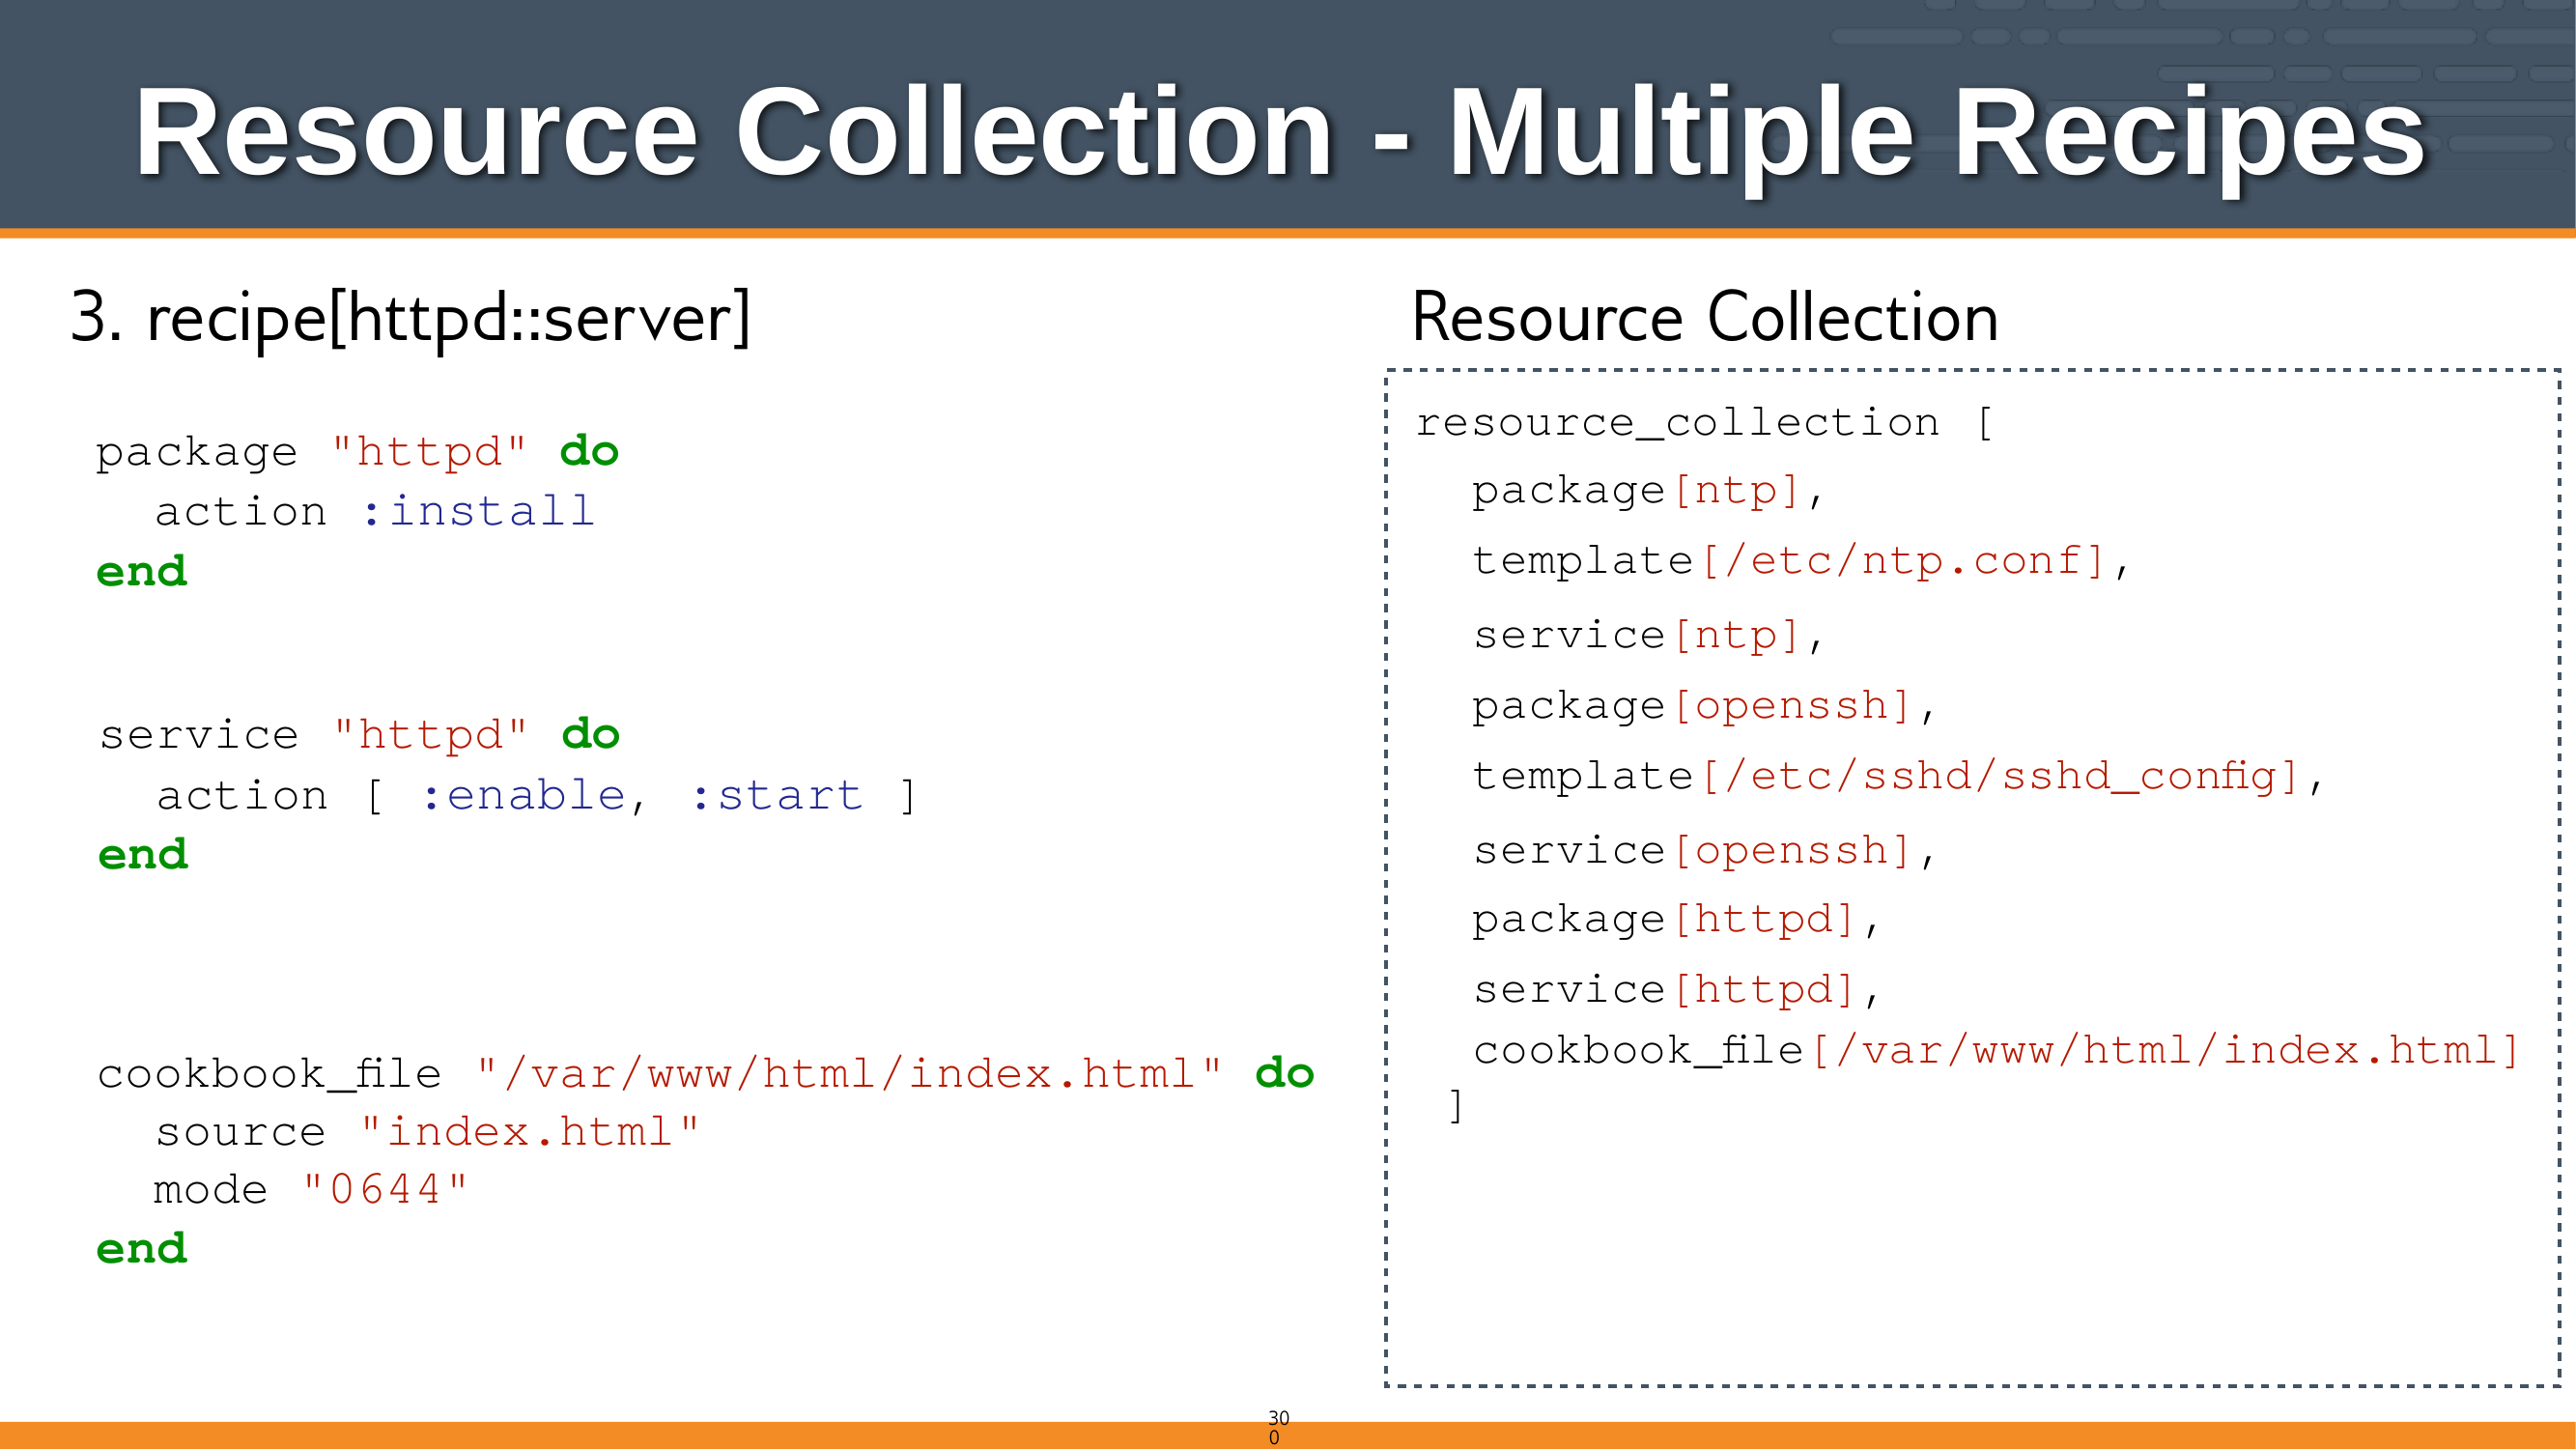

# Resource Collection - Multiple Recipes
3. recipe[httpd::server]
Resource Collection
resource_collection [

package "httpd" do
  action :install
end
package[ntp],
template[/etc/ntp.conf],
service[ntp],
package[openssh],
service "httpd" do
  action [ :enable, :start ]
end
template[/etc/sshd/sshd_config],
service[openssh],
package[httpd],
service[httpd],
 cookbook_file[/var/www/html/index.html]
]
cookbook_file "/var/www/html/index.html" do
  source "index.html"
  mode "0644"
end
300